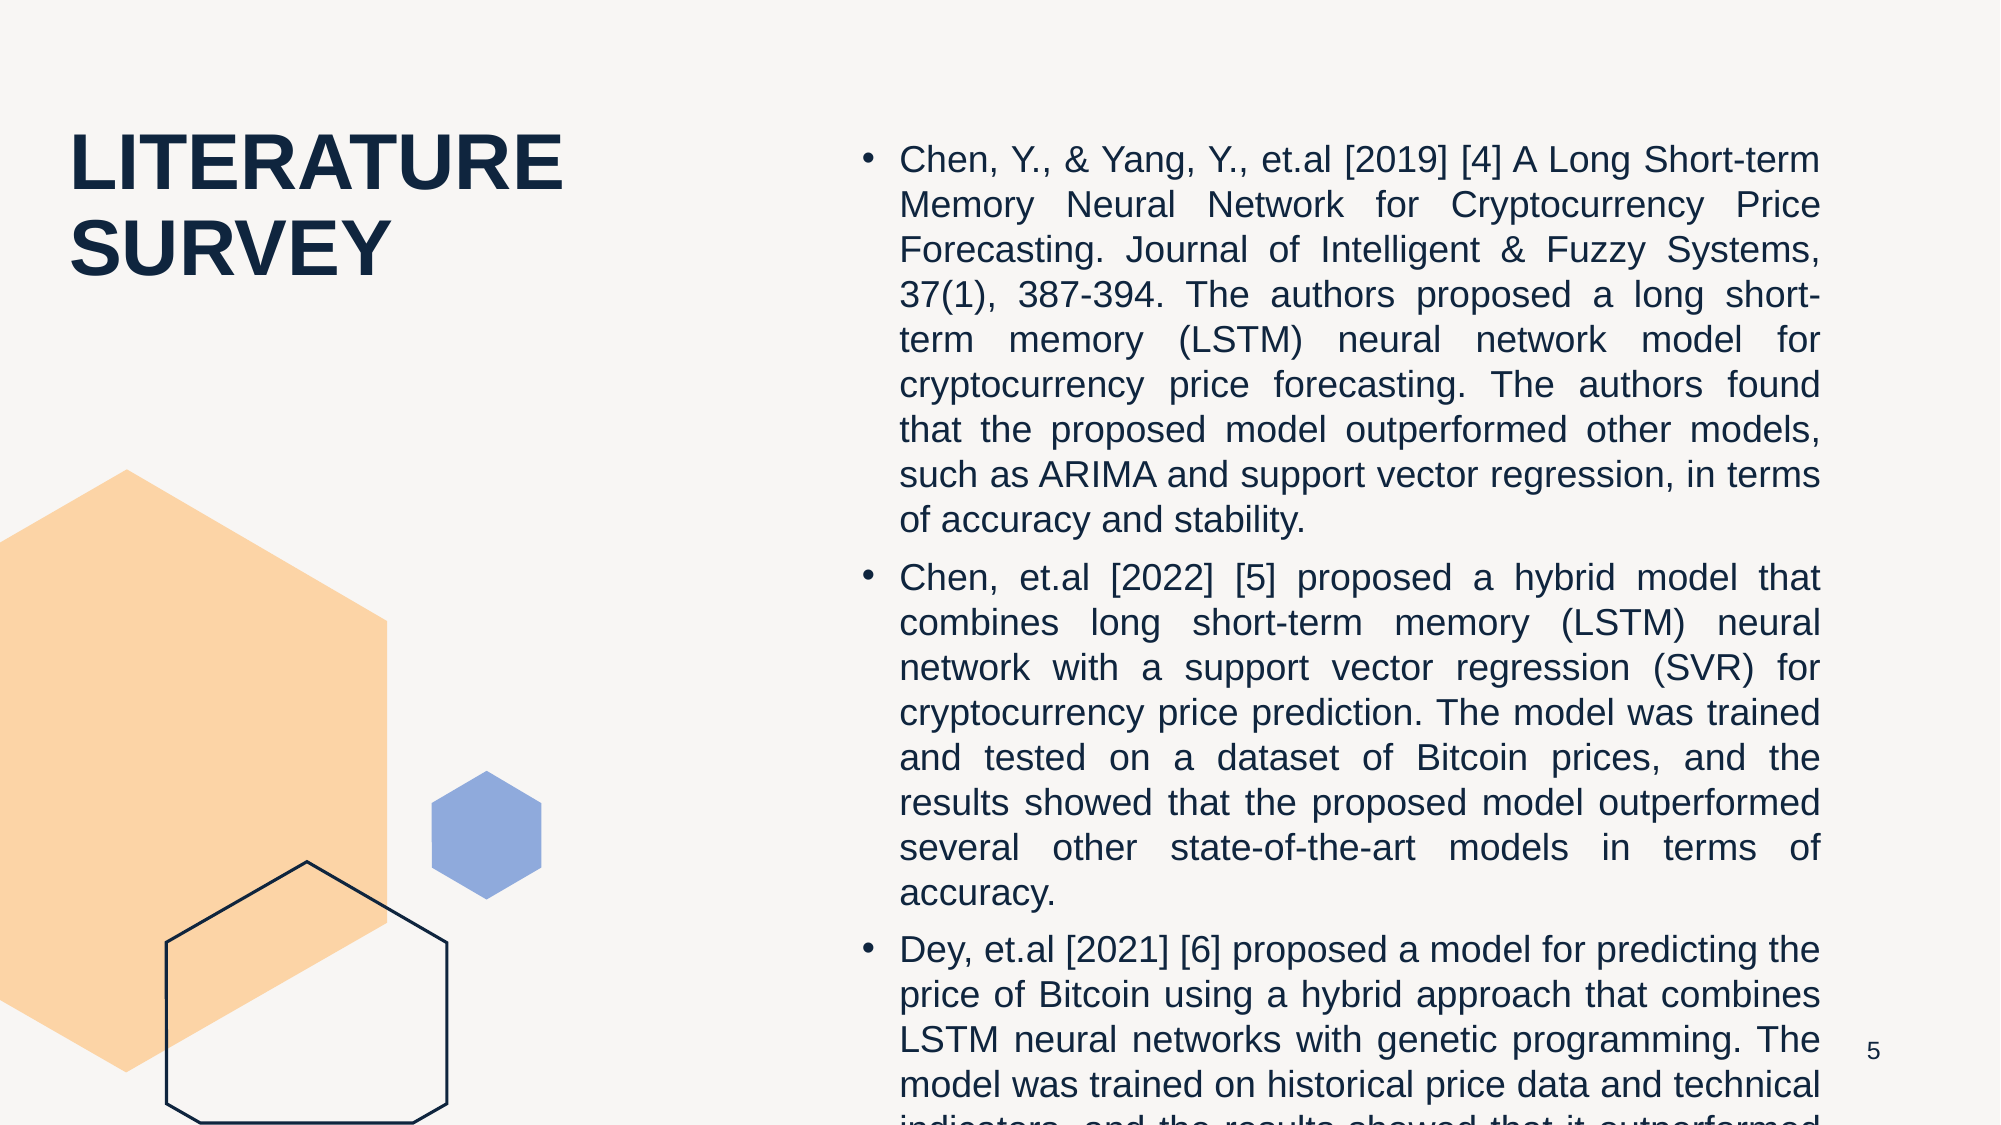

# LITERATURE SURVEY
Chen, Y., & Yang, Y., et.al [2019] [4] A Long Short-term Memory Neural Network for Cryptocurrency Price Forecasting. Journal of Intelligent & Fuzzy Systems, 37(1), 387-394. The authors proposed a long short-term memory (LSTM) neural network model for cryptocurrency price forecasting. The authors found that the proposed model outperformed other models, such as ARIMA and support vector regression, in terms of accuracy and stability.
Chen, et.al [2022] [5] proposed a hybrid model that combines long short-term memory (LSTM) neural network with a support vector regression (SVR) for cryptocurrency price prediction. The model was trained and tested on a dataset of Bitcoin prices, and the results showed that the proposed model outperformed several other state-of-the-art models in terms of accuracy.
Dey, et.al [2021] [6] proposed a model for predicting the price of Bitcoin using a hybrid approach that combines LSTM neural networks with genetic programming. The model was trained on historical price data and technical indicators, and the results showed that it outperformed several baseline models in terms of accuracy.
5